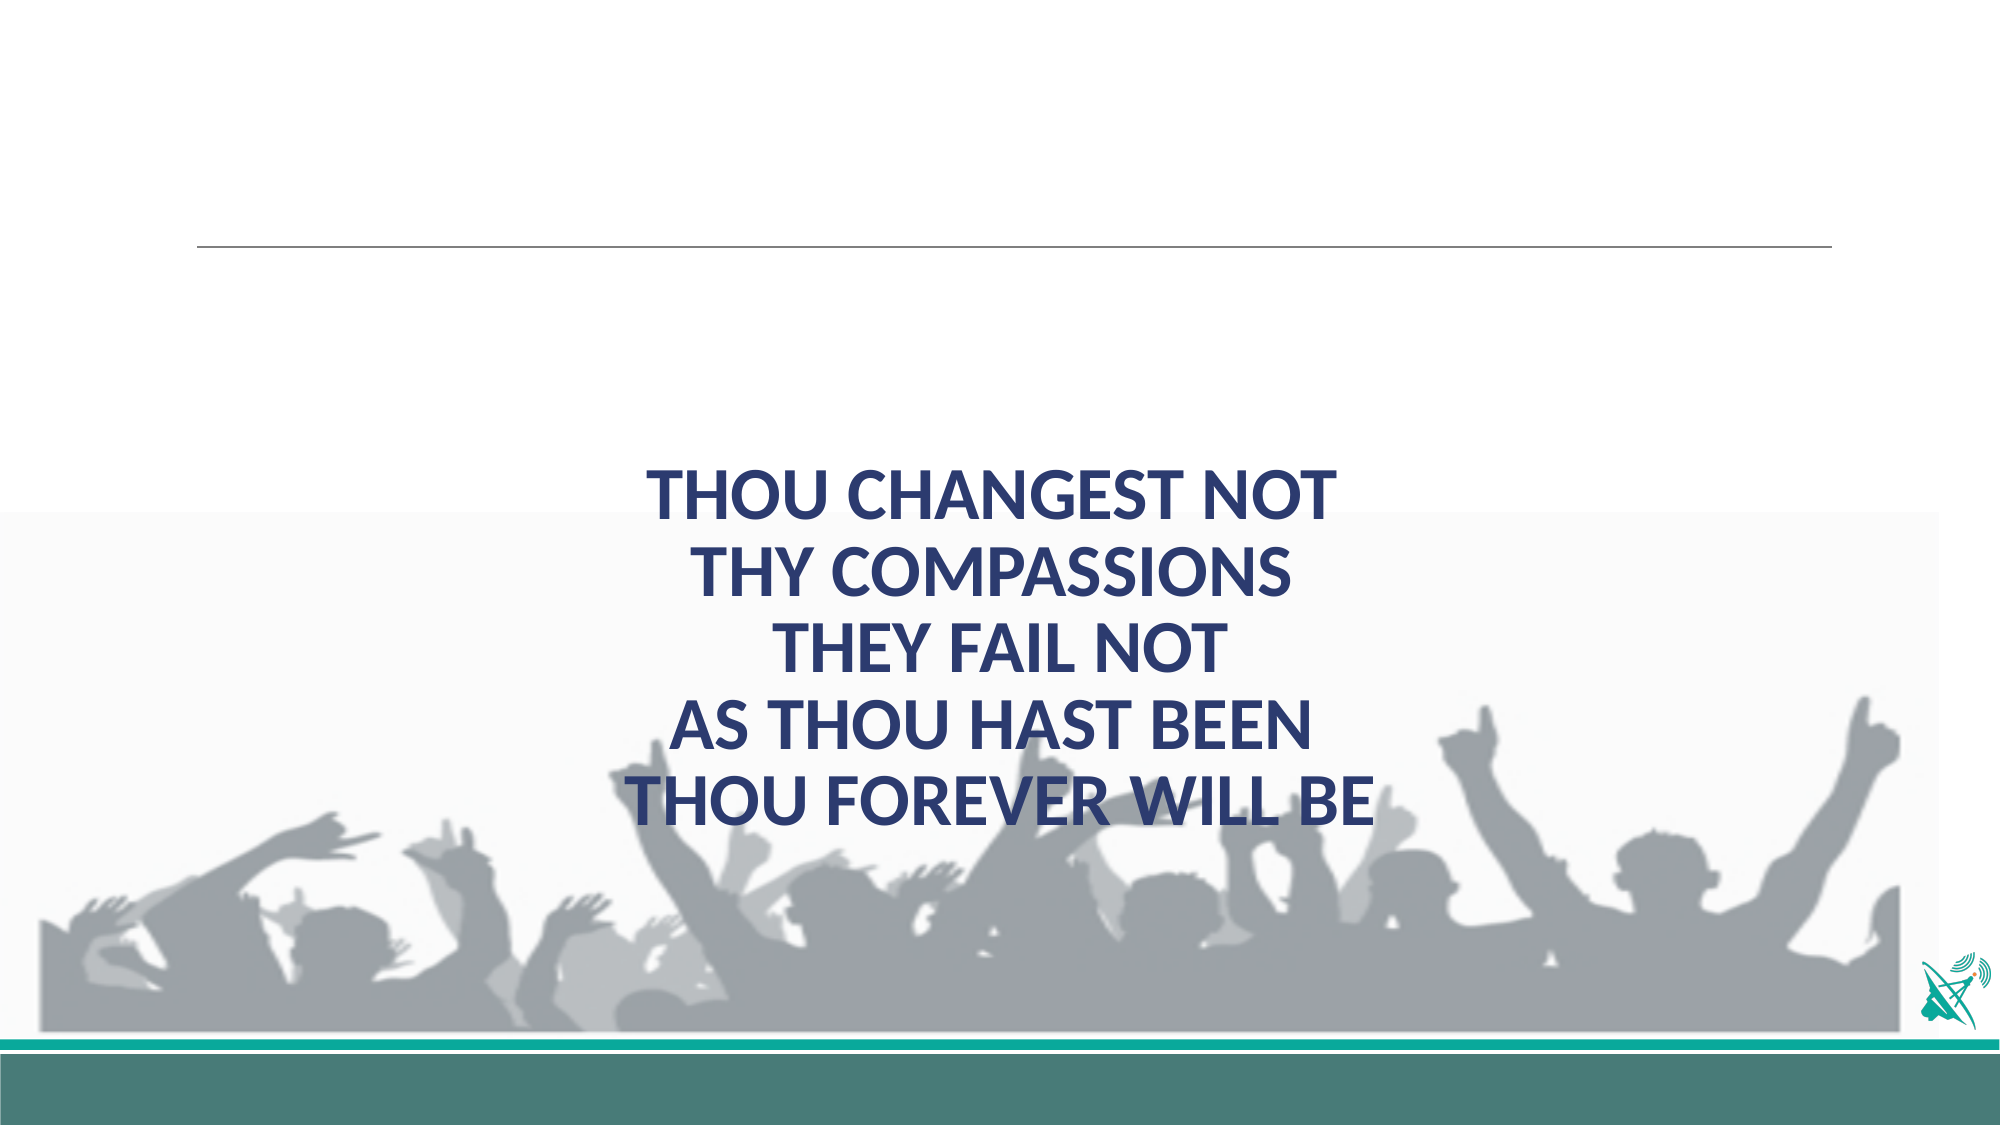

# THOU CHANGEST NOT THY COMPASSIONS THEY FAIL NOT AS THOU HAST BEEN THOU FOREVER WILL BE